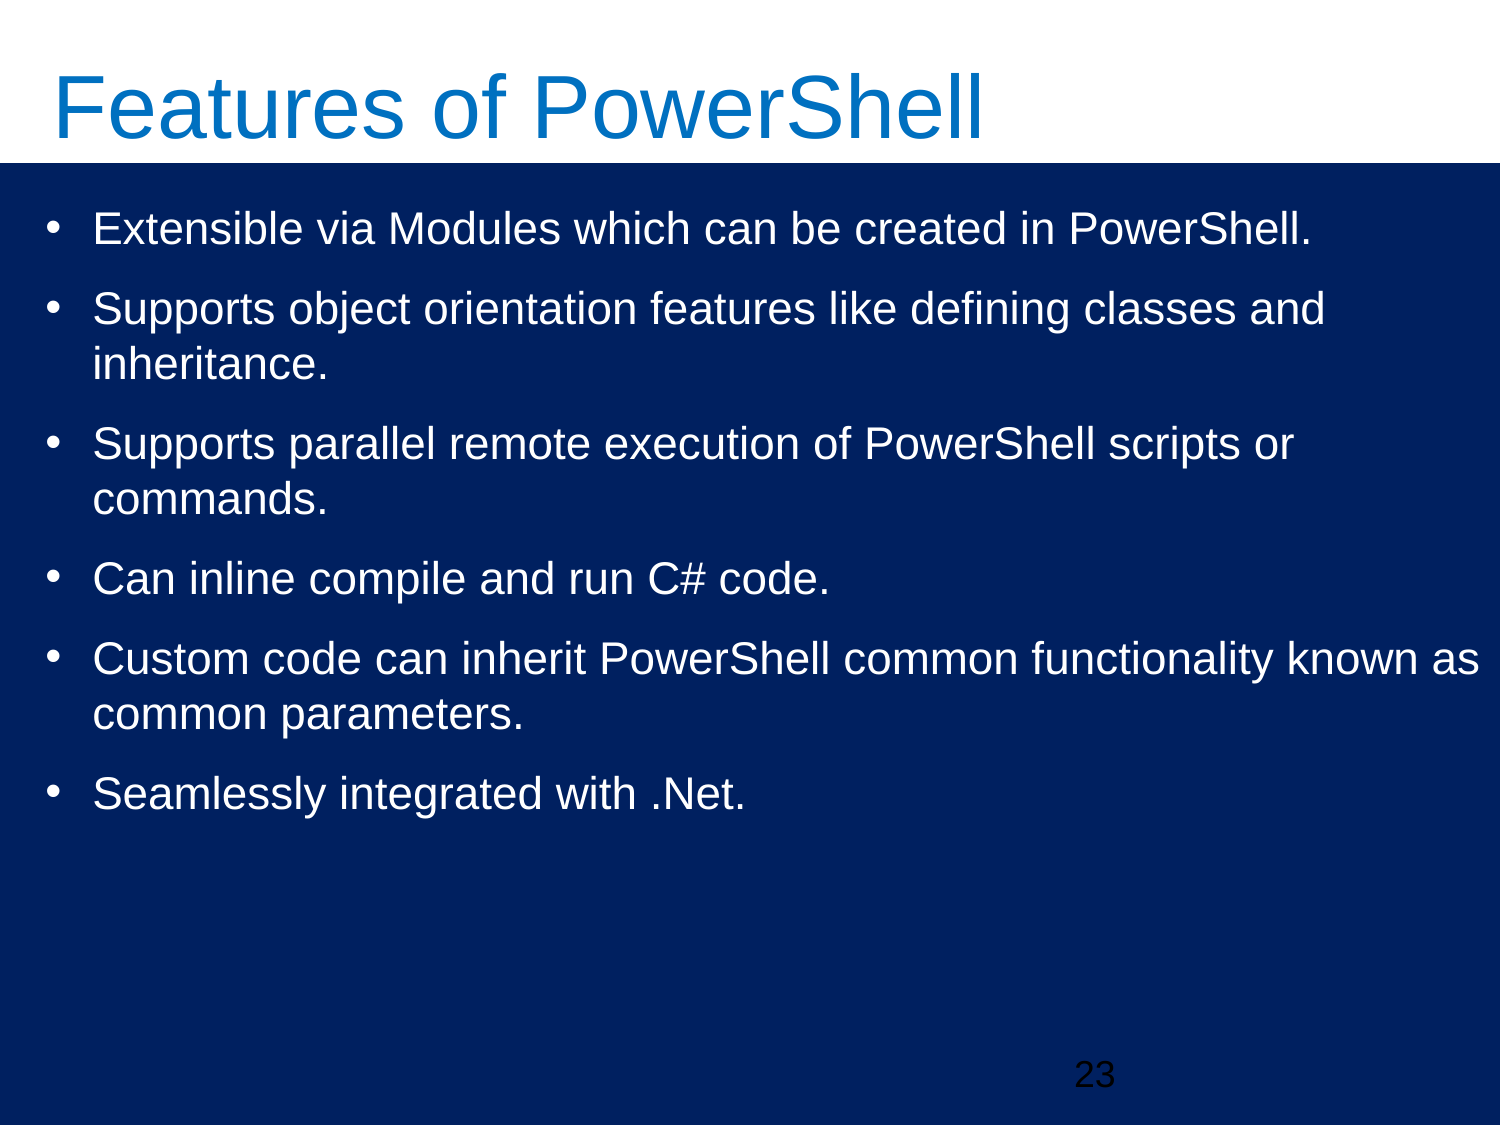

Features of PowerShell
Extensible via Modules which can be created in PowerShell.
Supports object orientation features like defining classes and inheritance.
Supports parallel remote execution of PowerShell scripts or commands.
Can inline compile and run C# code.
Custom code can inherit PowerShell common functionality known as common parameters.
Seamlessly integrated with .Net.

23